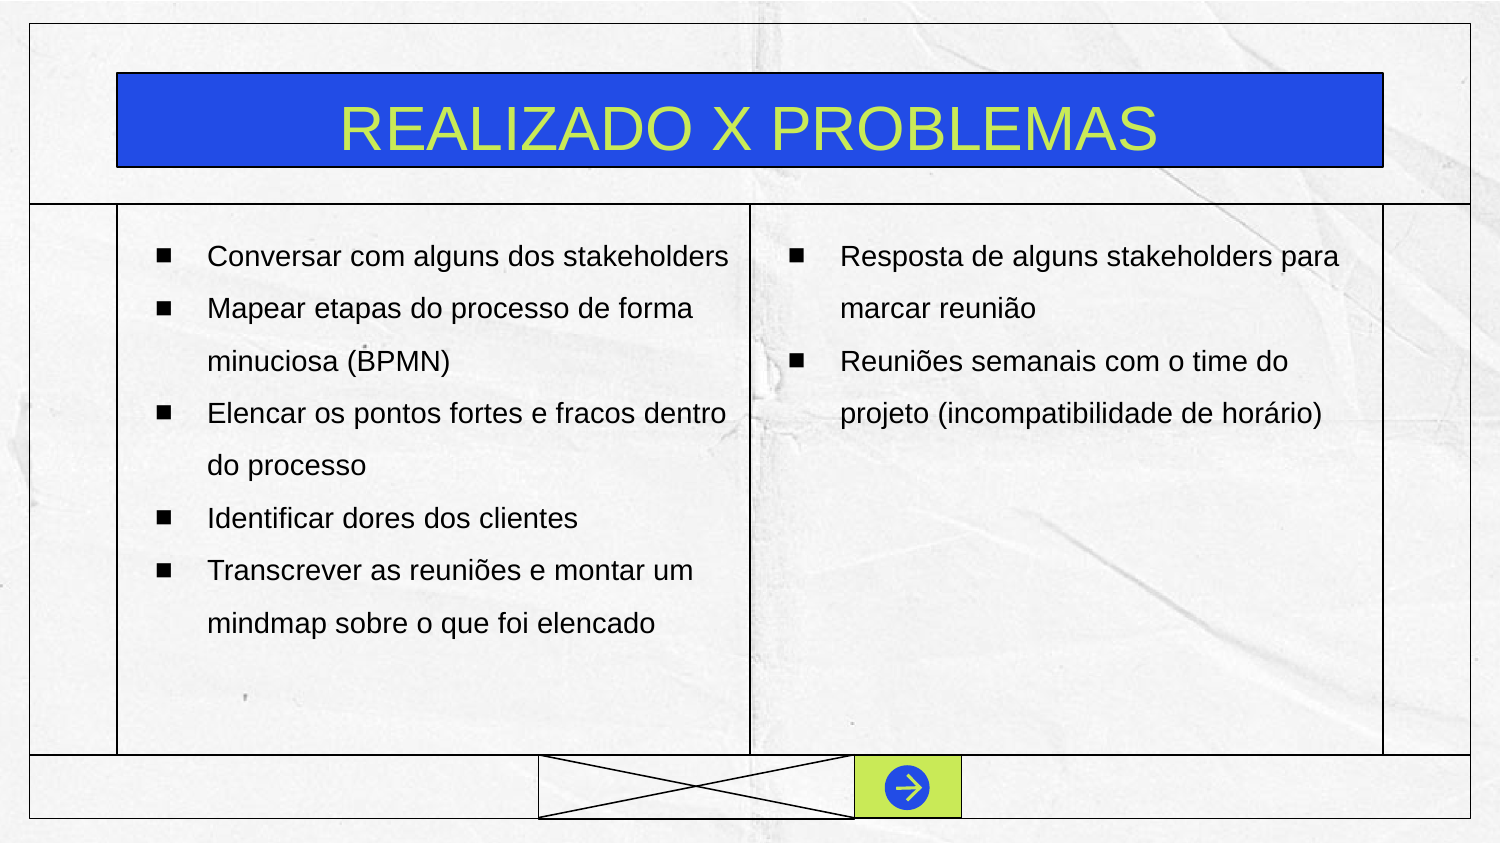

# REALIZADO X PROBLEMAS
Conversar com alguns dos stakeholders
Mapear etapas do processo de forma minuciosa (BPMN)
Elencar os pontos fortes e fracos dentro do processo
Identificar dores dos clientes
Transcrever as reuniões e montar um mindmap sobre o que foi elencado

Resposta de alguns stakeholders para marcar reunião
Reuniões semanais com o time do projeto (incompatibilidade de horário)